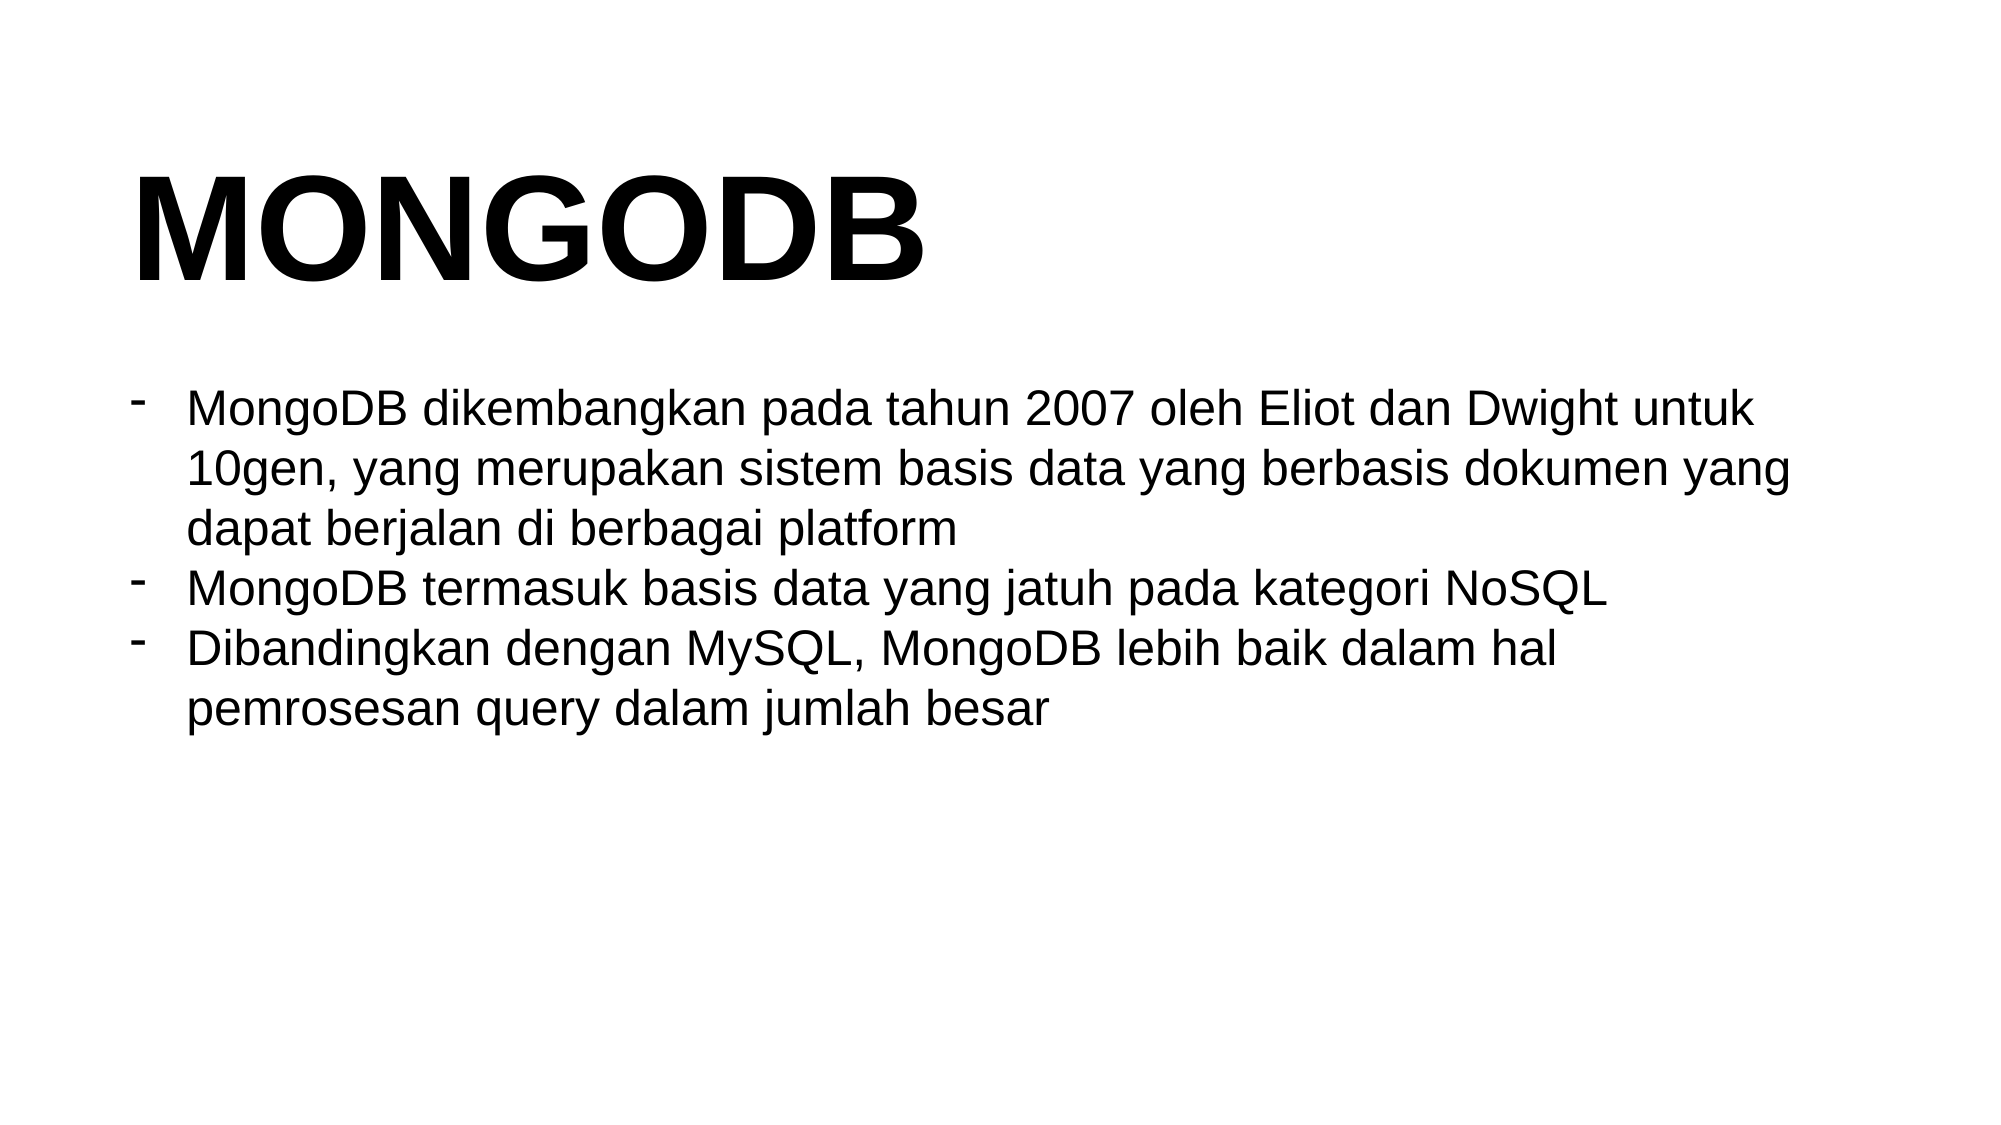

MONGODB
MongoDB dikembangkan pada tahun 2007 oleh Eliot dan Dwight untuk 10gen, yang merupakan sistem basis data yang berbasis dokumen yang dapat berjalan di berbagai platform
MongoDB termasuk basis data yang jatuh pada kategori NoSQL
Dibandingkan dengan MySQL, MongoDB lebih baik dalam hal pemrosesan query dalam jumlah besar